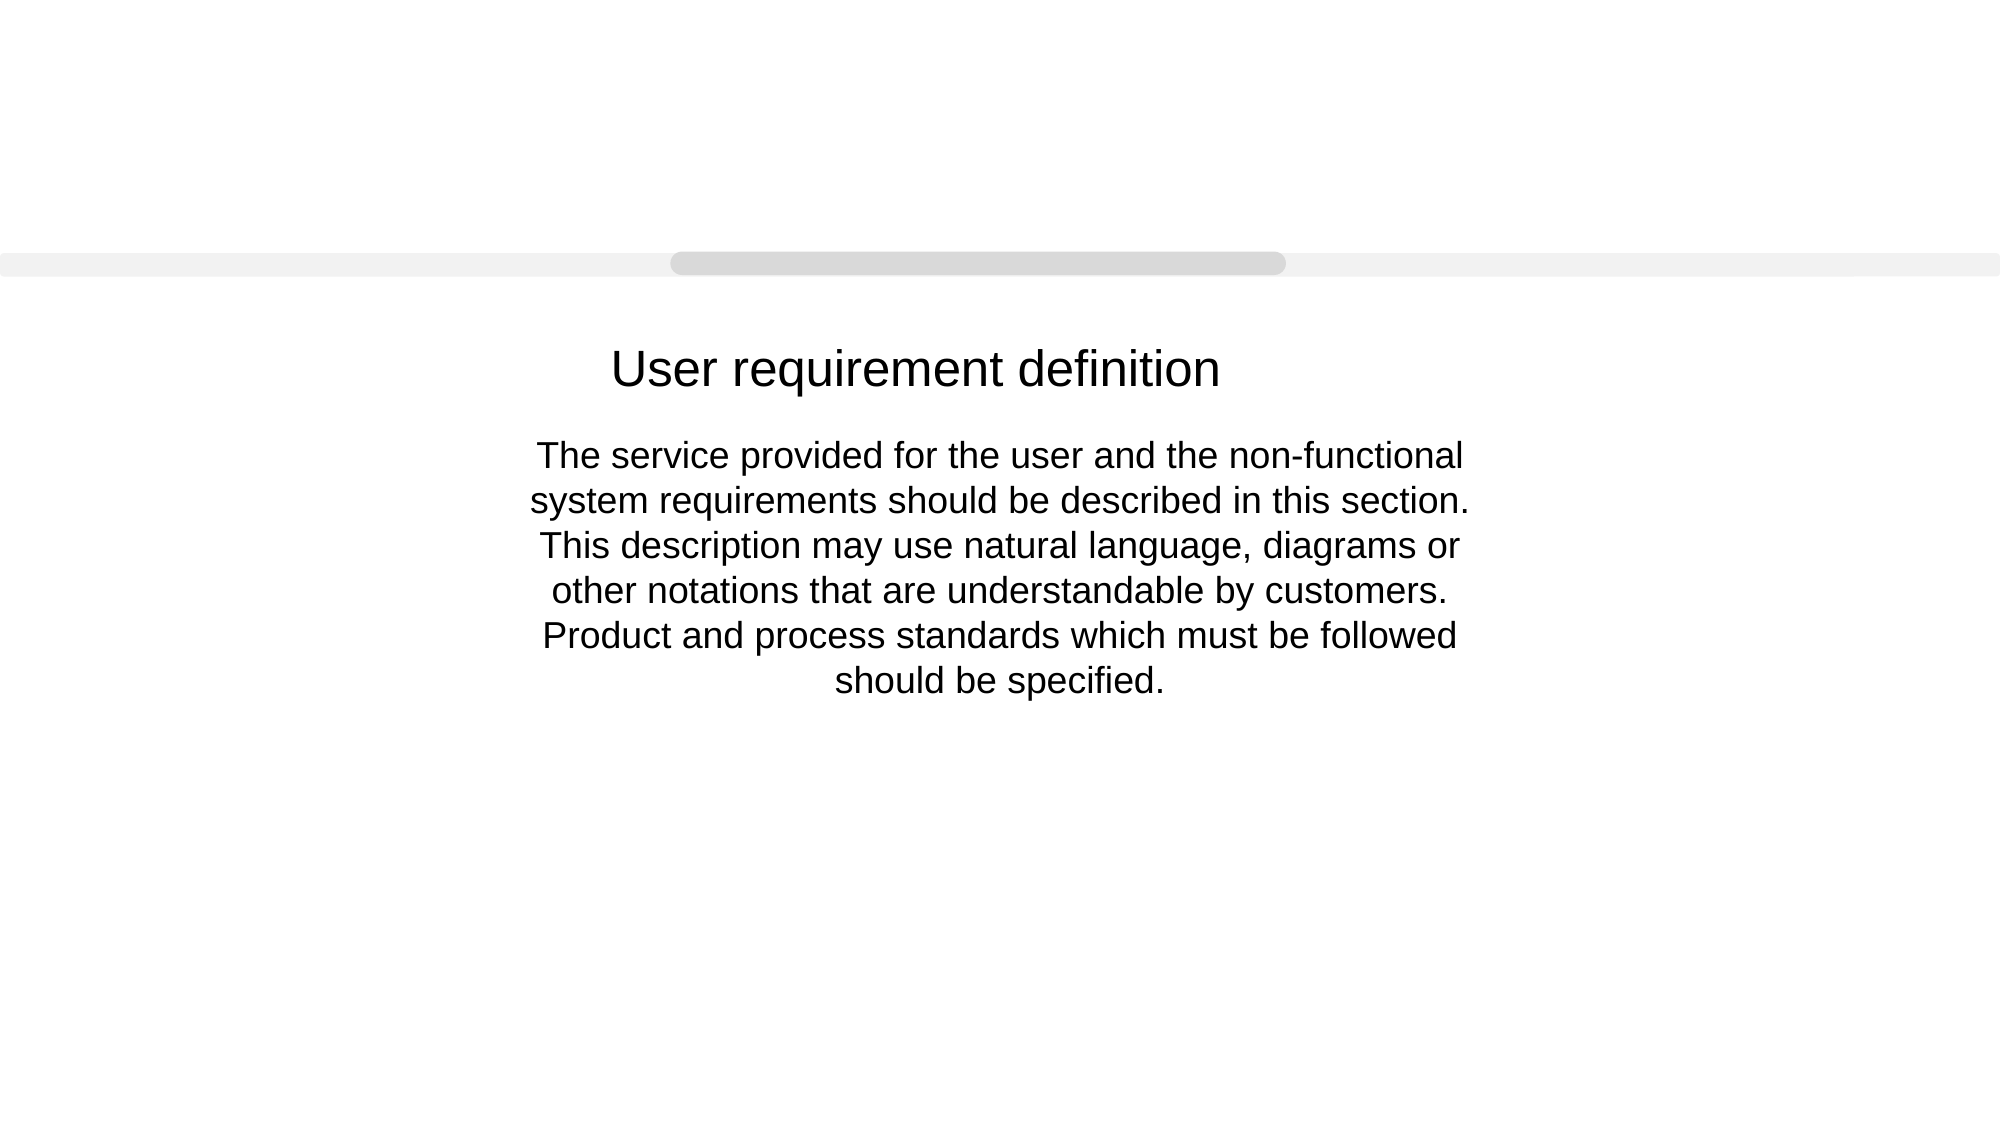

# User requirement definition
The service provided for the user and the non-functional system requirements should be described in this section. This description may use natural language, diagrams or other notations that are understandable by customers. Product and process standards which must be followed should be specified.